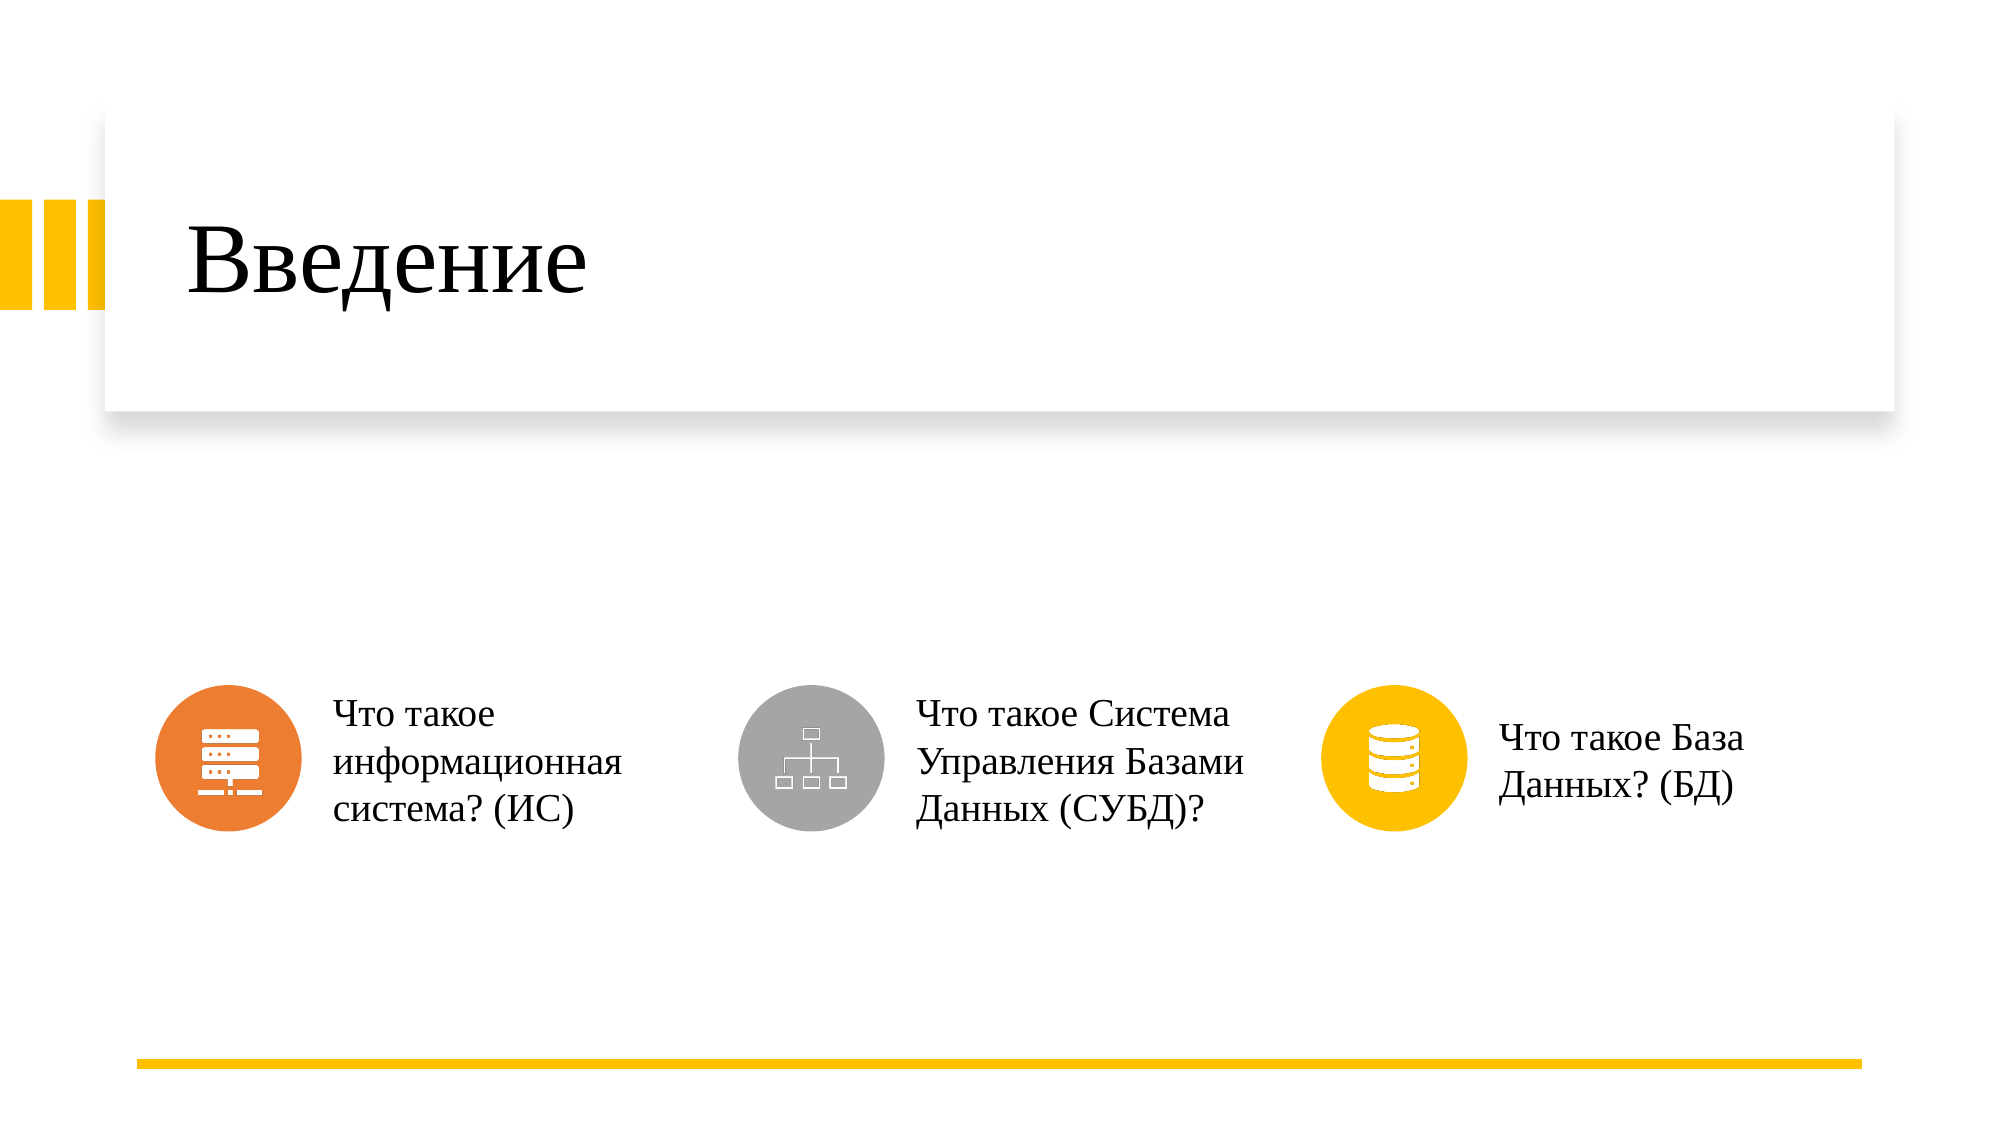

# Введение

Что такое информационная система? (ИС)
Что такое Система Управления Базами Данных (СУБД)?
Что такое База Данных? (БД)